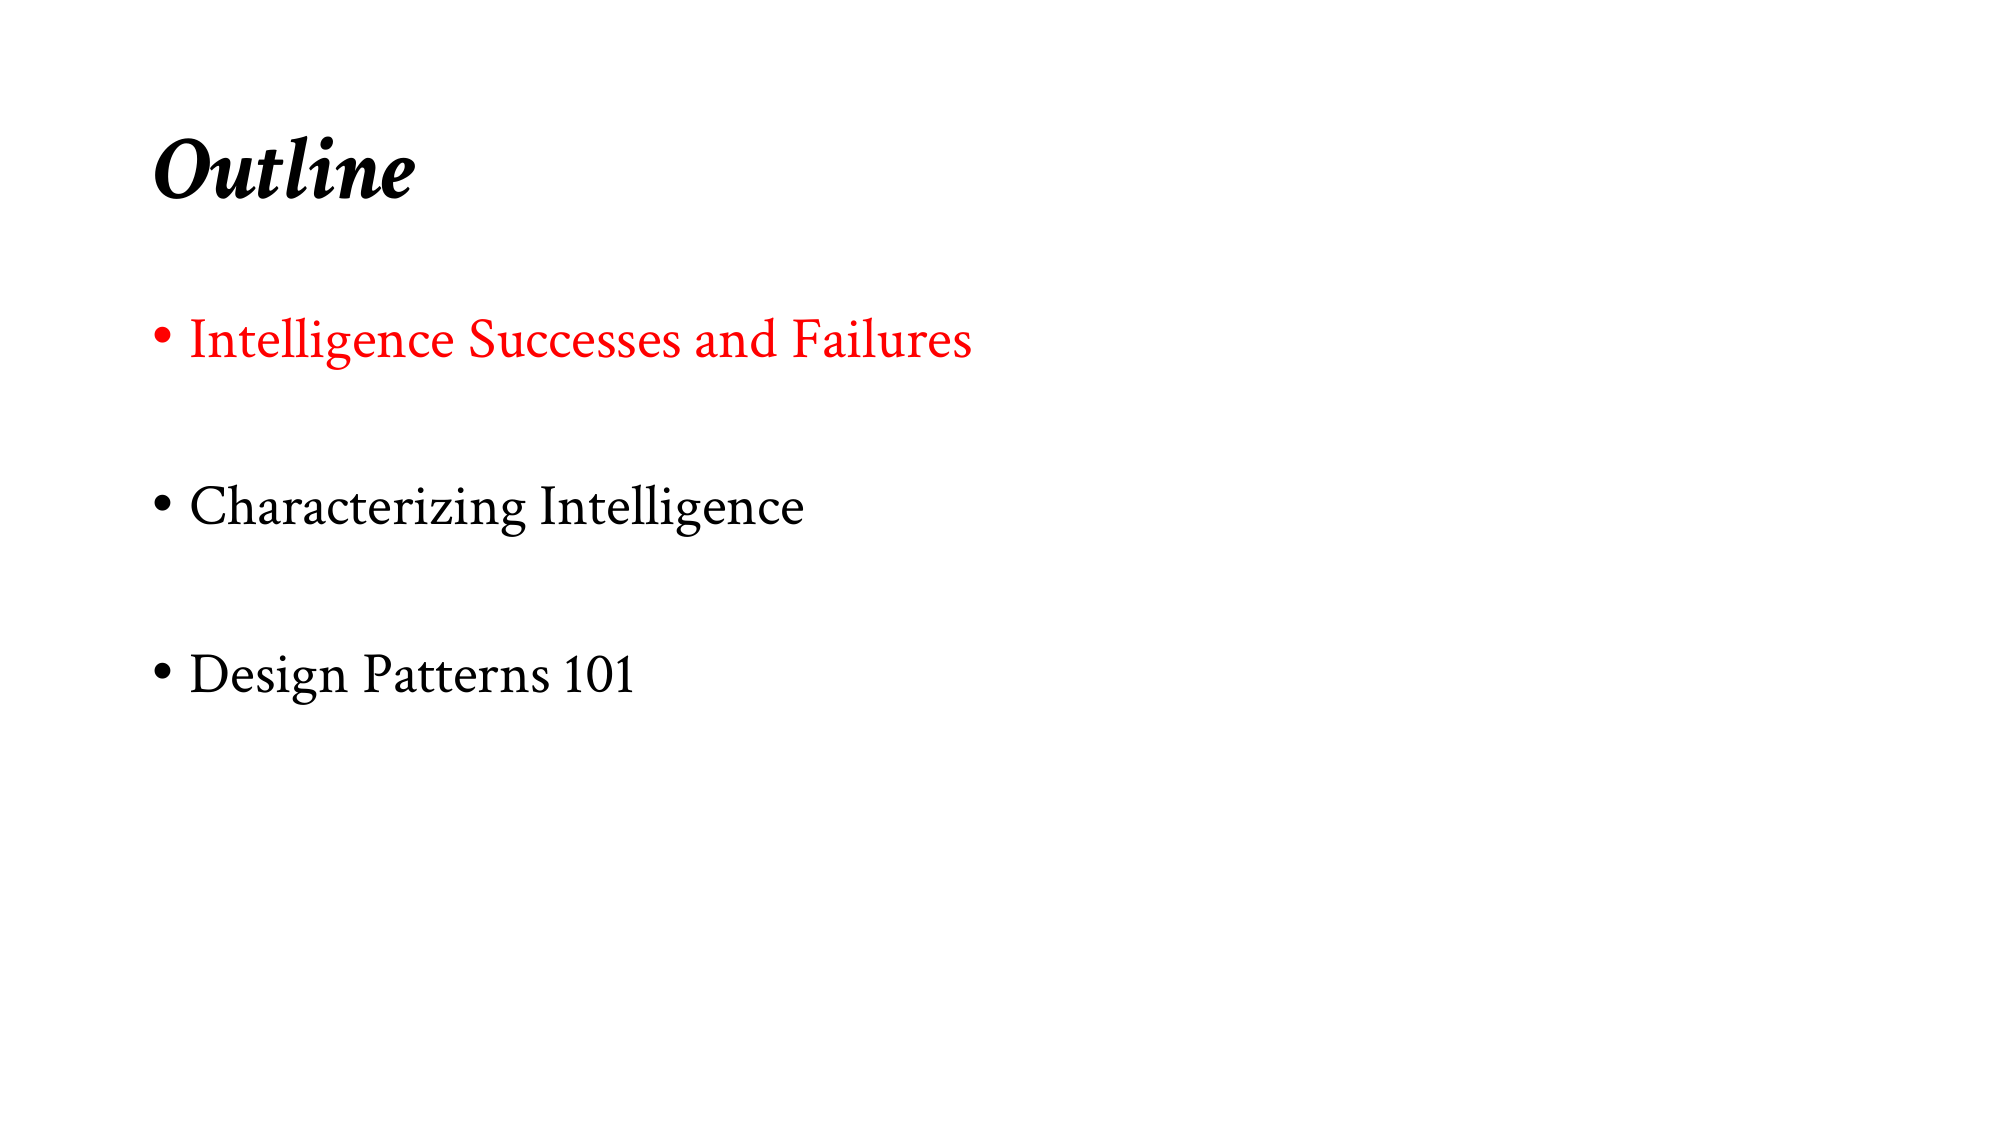

# Outline
Intelligence Successes and Failures

Characterizing Intelligence

Design Patterns 101